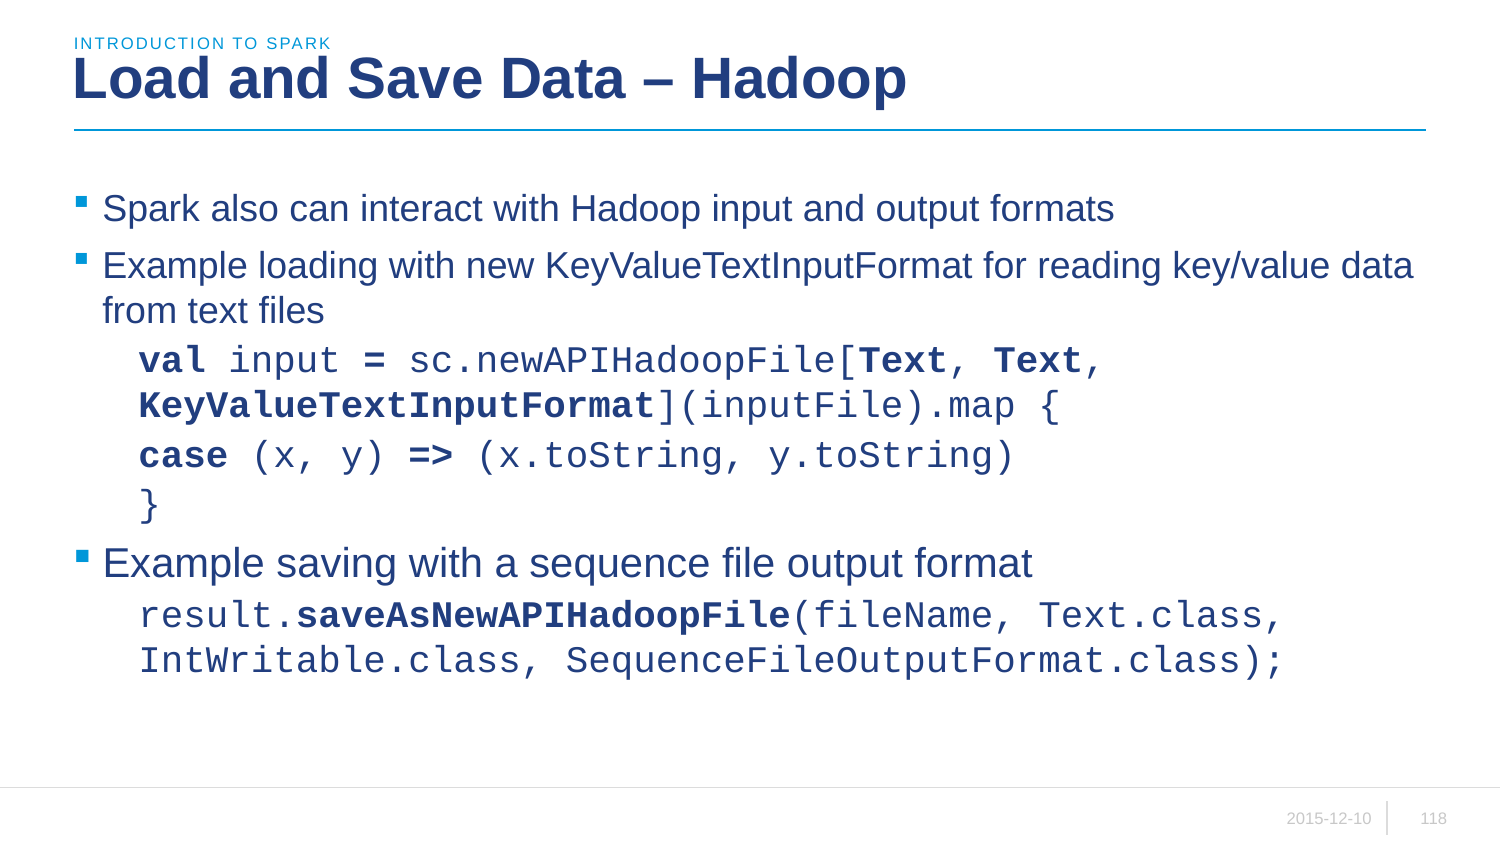

introduction to sparK
# Load and Save Data – Hadoop
Spark also can interact with Hadoop input and output formats
Example loading with new KeyValueTextInputFormat for reading key/value data from text files
val input = sc.newAPIHadoopFile[Text, Text, KeyValueTextInputFormat](inputFile).map {
case (x, y) => (x.toString, y.toString)
}
Example saving with a sequence file output format
result.saveAsNewAPIHadoopFile(fileName, Text.class, IntWritable.class, SequenceFileOutputFormat.class);